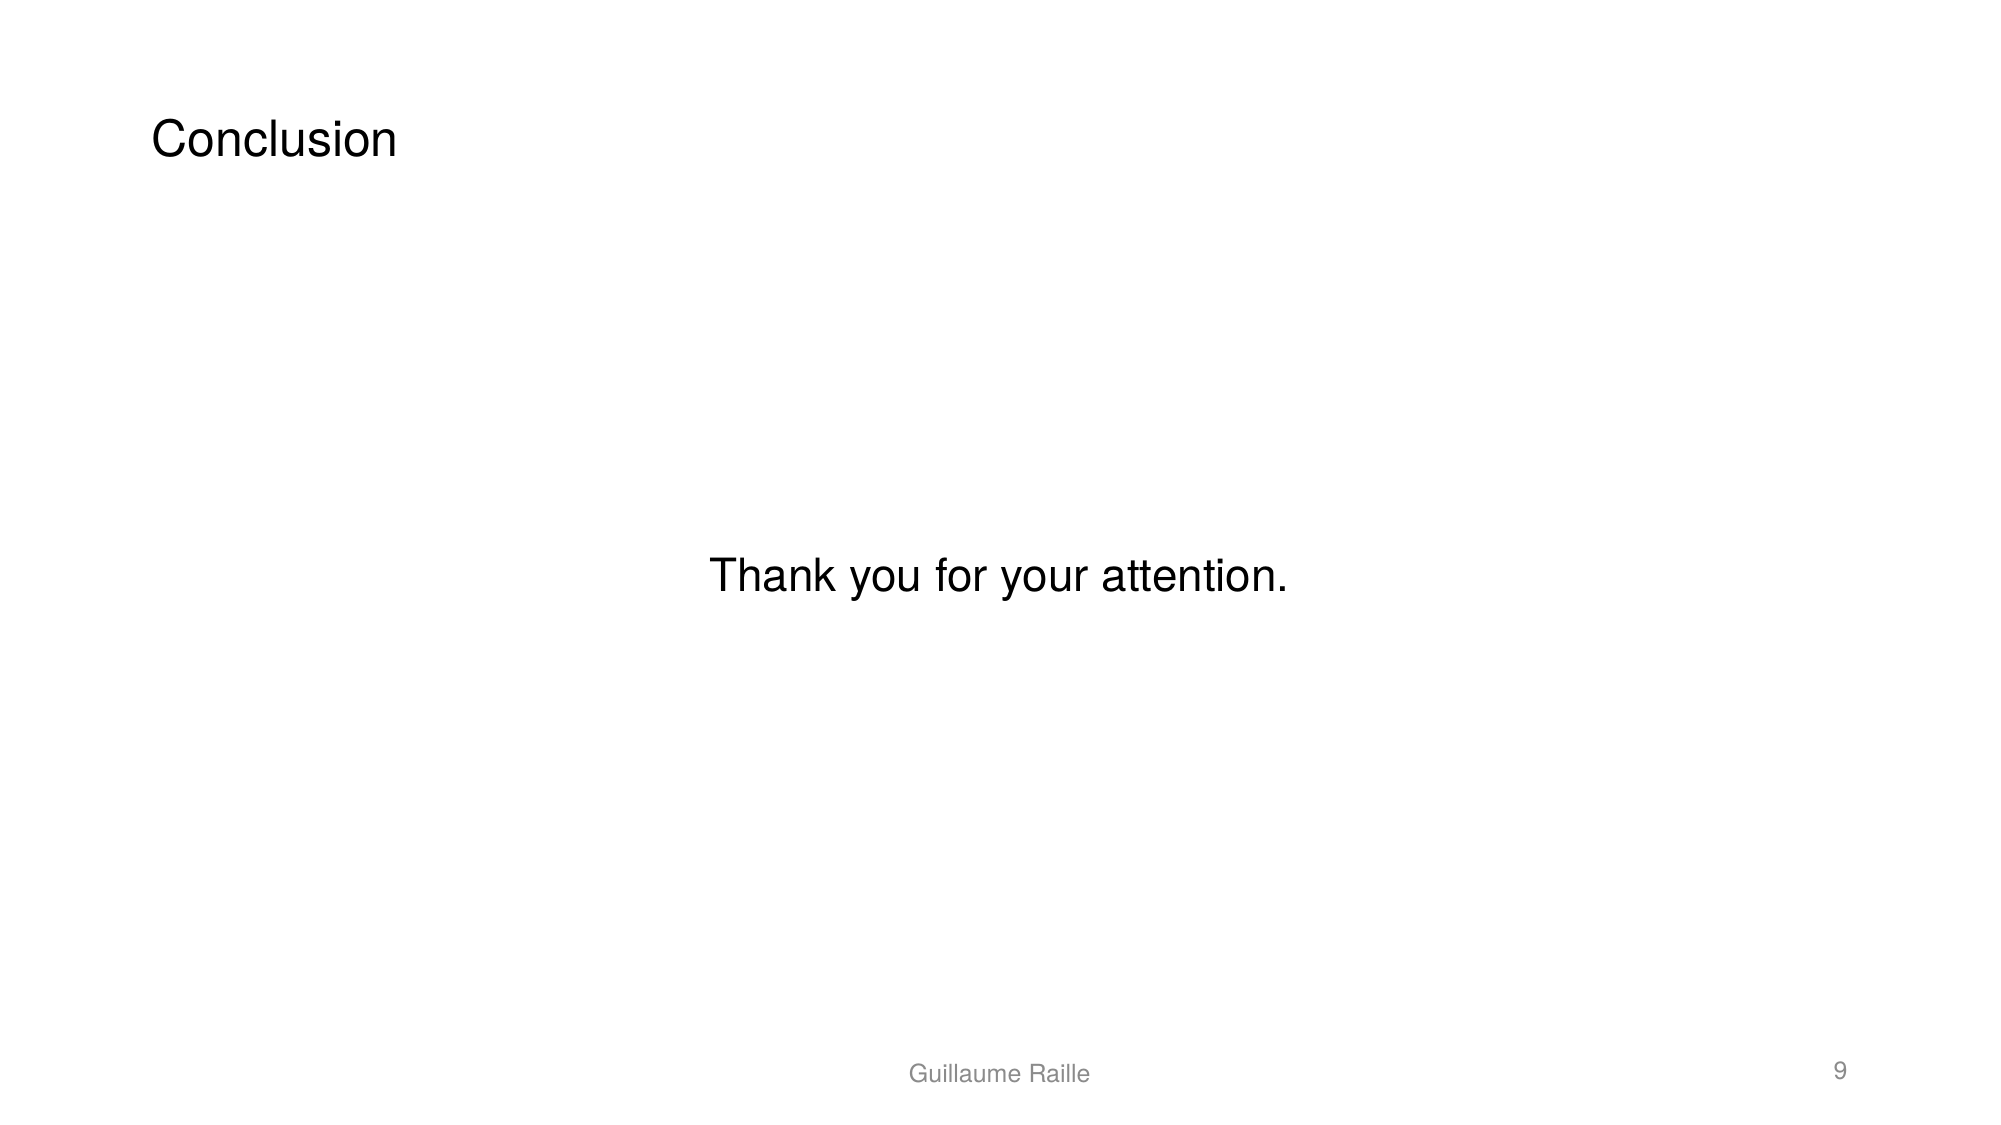

Conclusion
Thank you for your attention.
Guillaume Raille
9